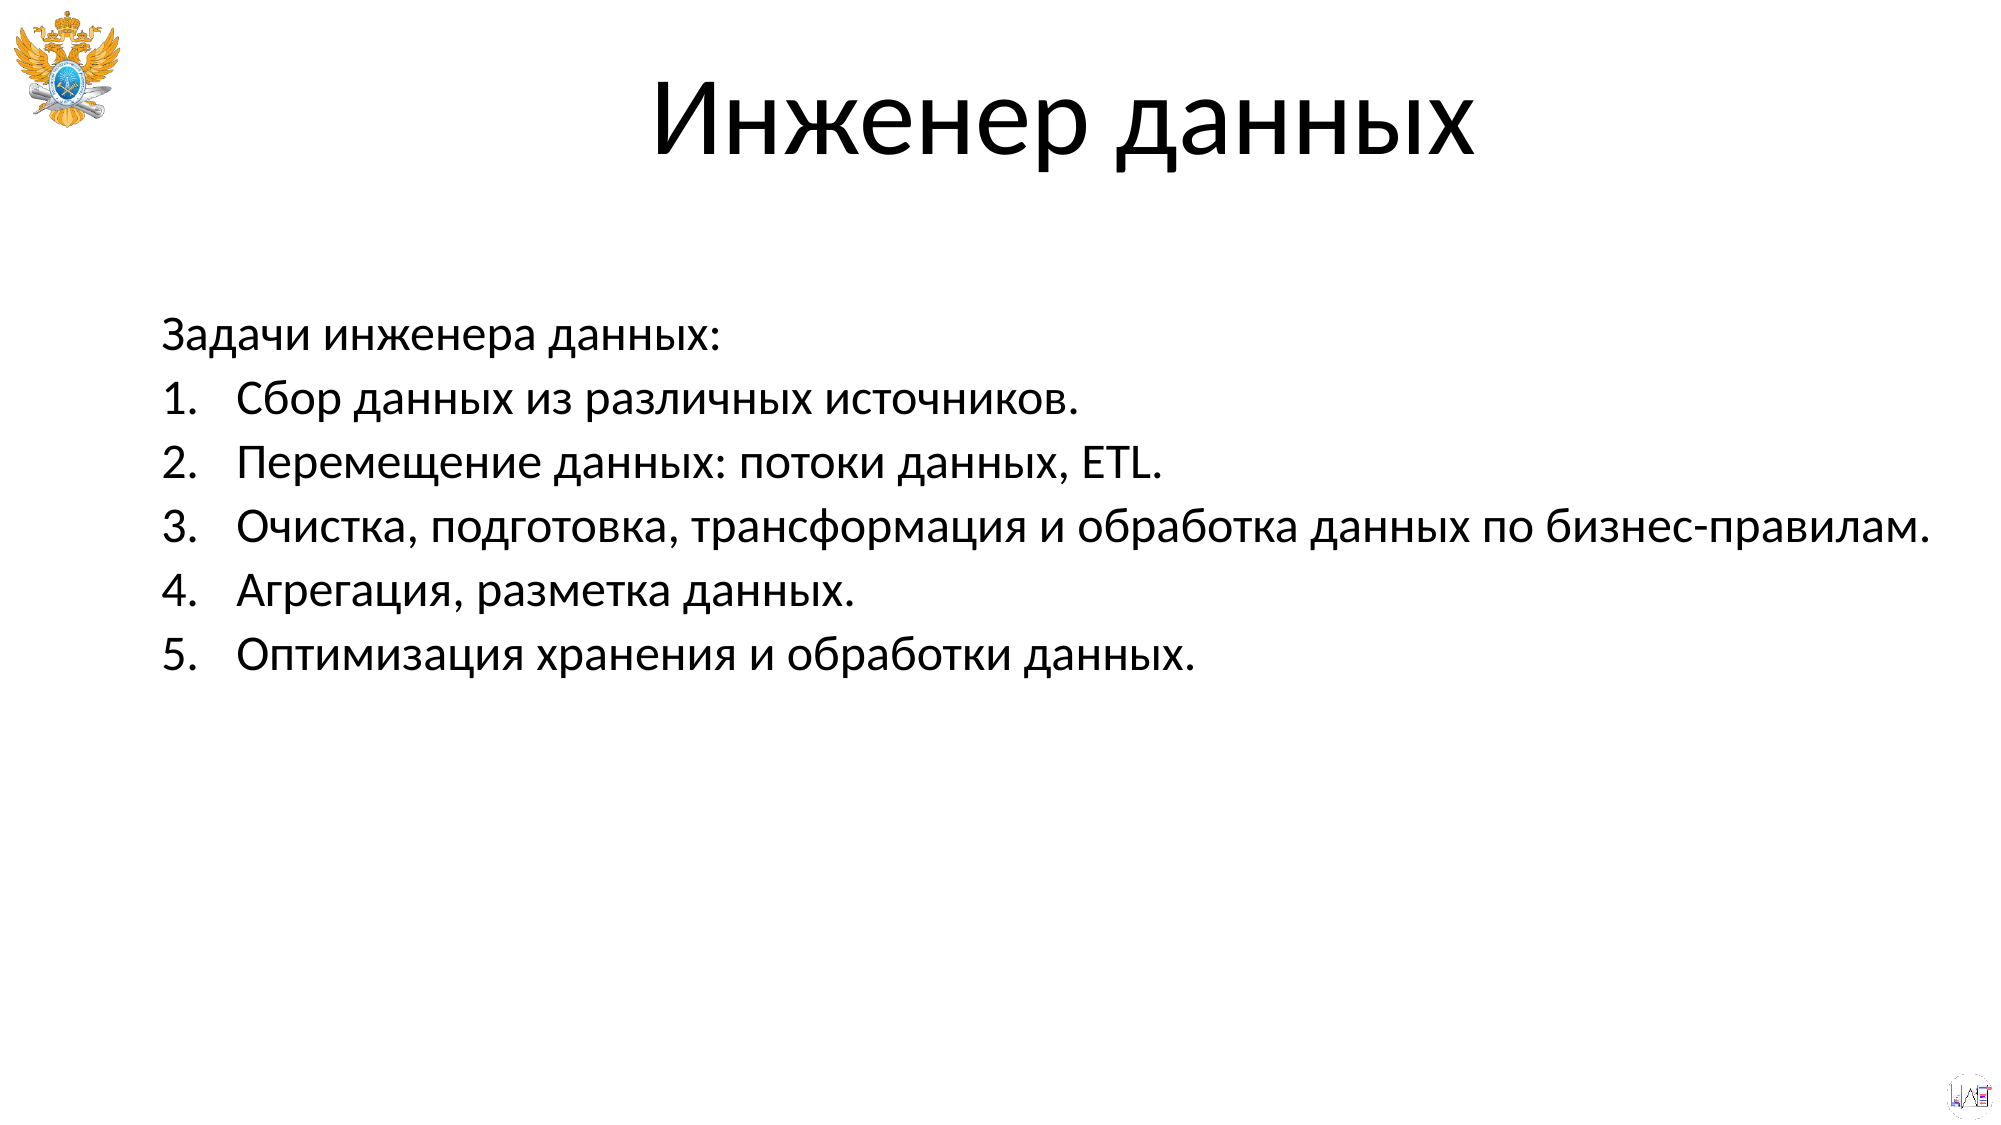

Инженер данных
Задачи инженера данных:
Сбор данных из различных источников.
Перемещение данных: потоки данных, ETL.
Очистка, подготовка, трансформация и обработка данных по бизнес-правилам.
Агрегация, разметка данных.
Оптимизация хранения и обработки данных.